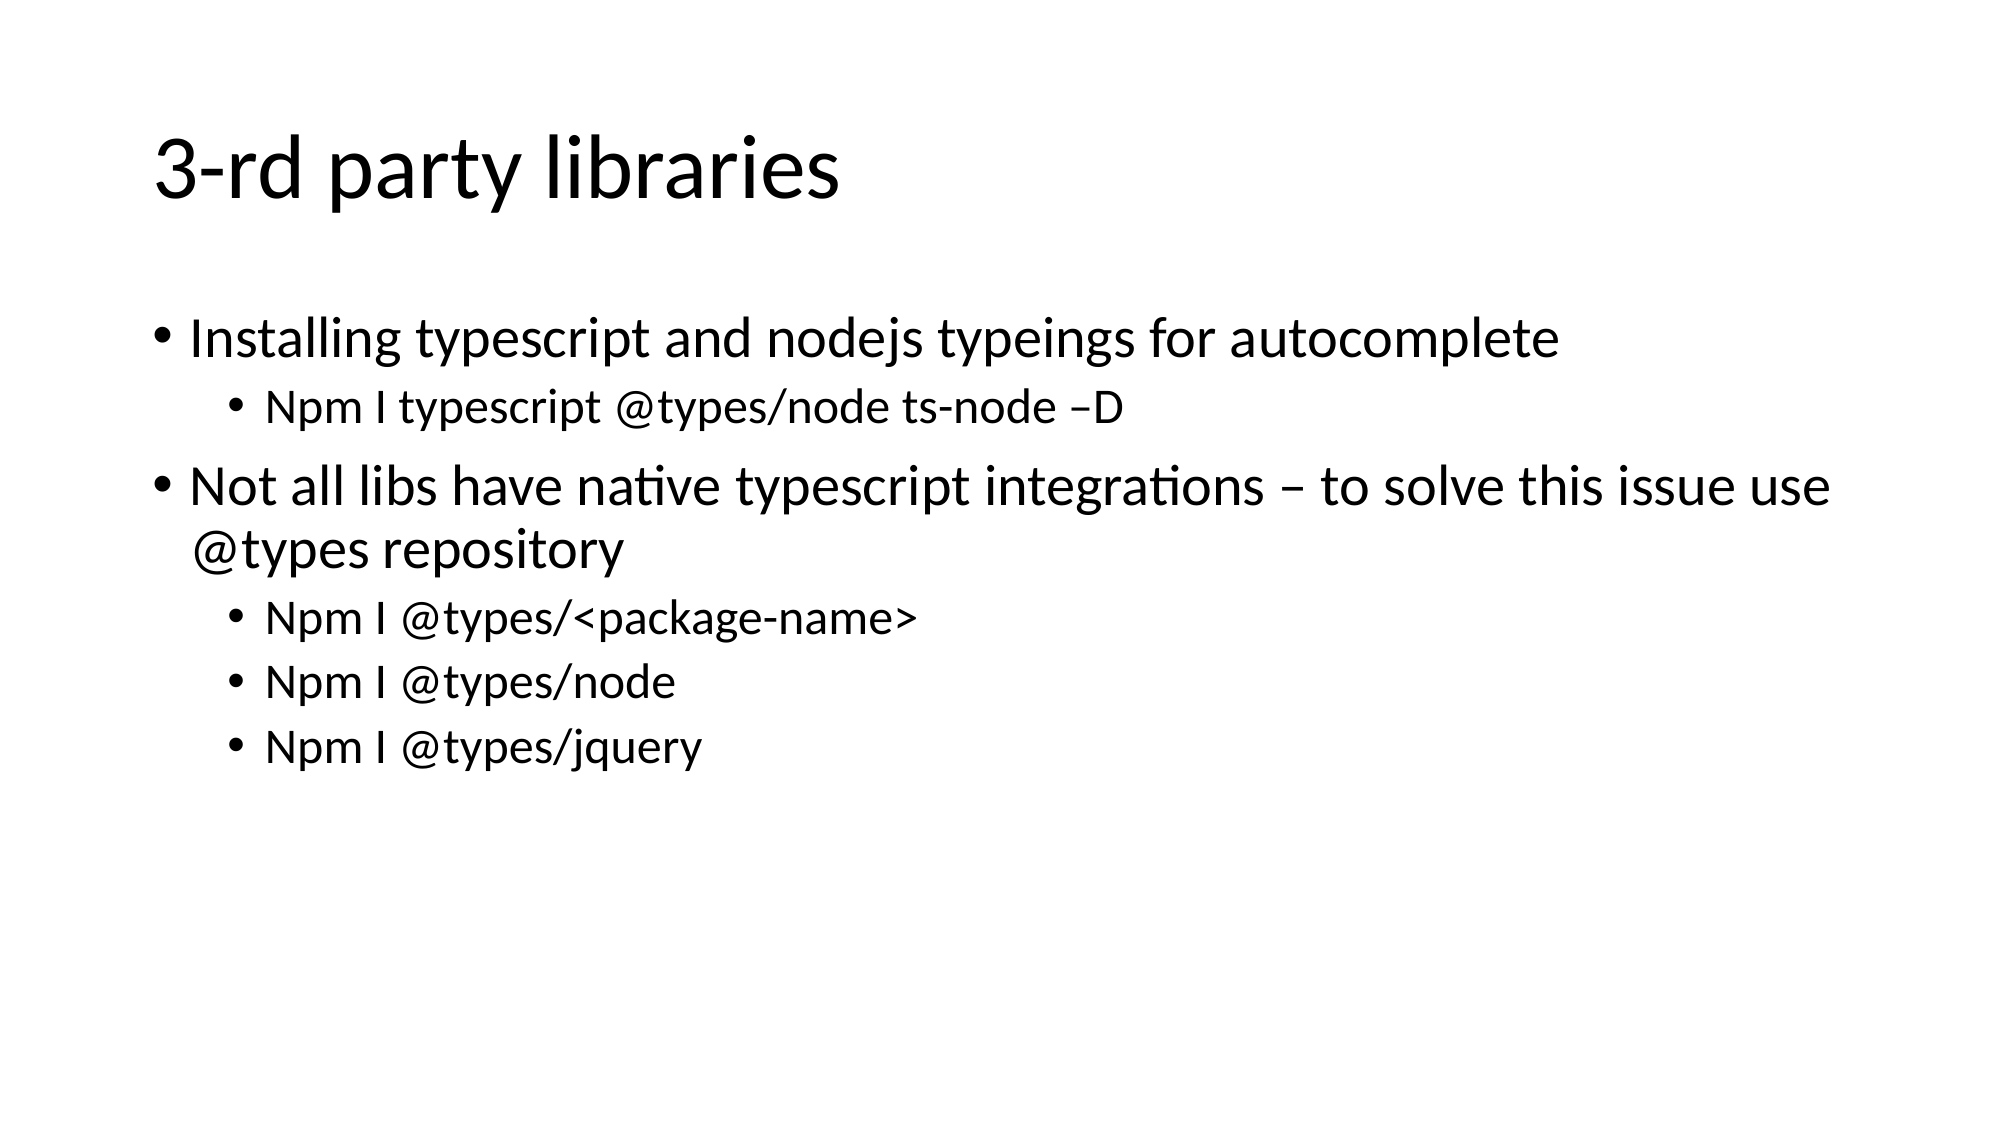

# 3-rd party libraries
Installing typescript and nodejs typeings for autocomplete
Npm I typescript @types/node ts-node –D
Not all libs have native typescript integrations – to solve this issue use @types repository
Npm I @types/<package-name>
Npm I @types/node
Npm I @types/jquery